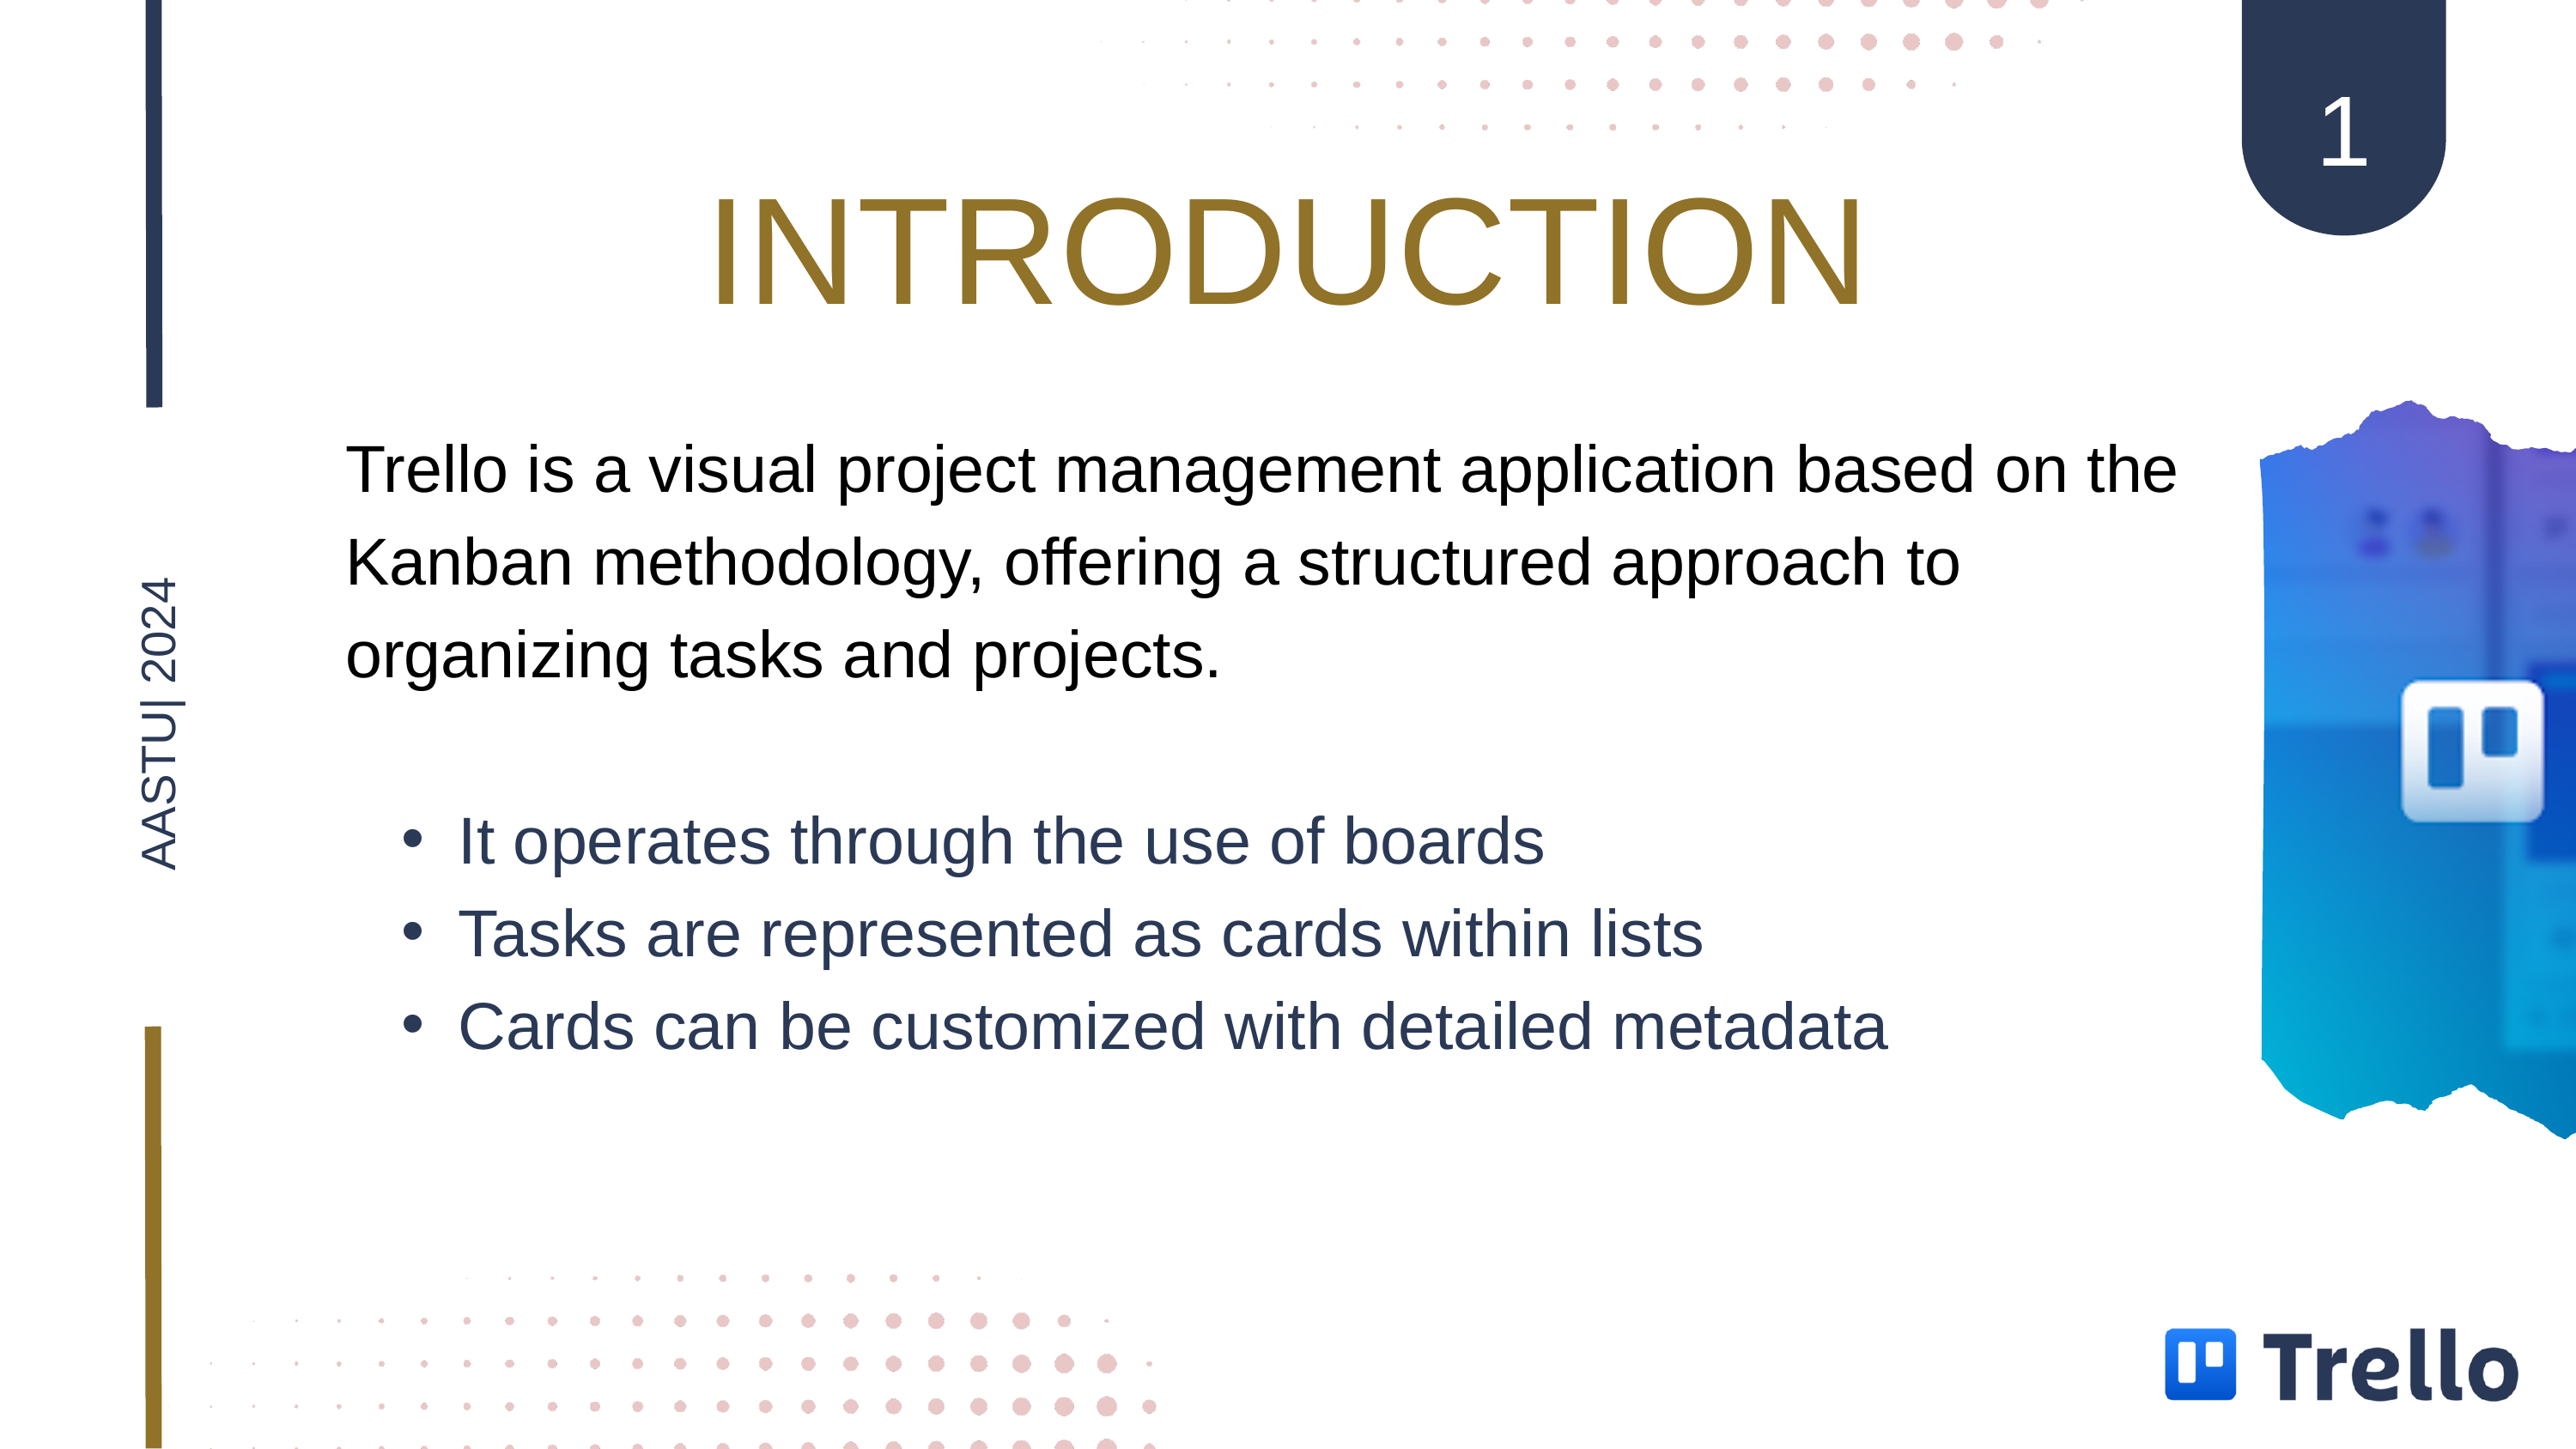

1

INTRODUCTION

Trello is a visual project management application based on the Kanban methodology, offering a structured approach to organizing tasks and projects.

It operates through the use of boards
Tasks are represented as cards within lists
Cards can be customized with detailed metadata

AASTU| 2024